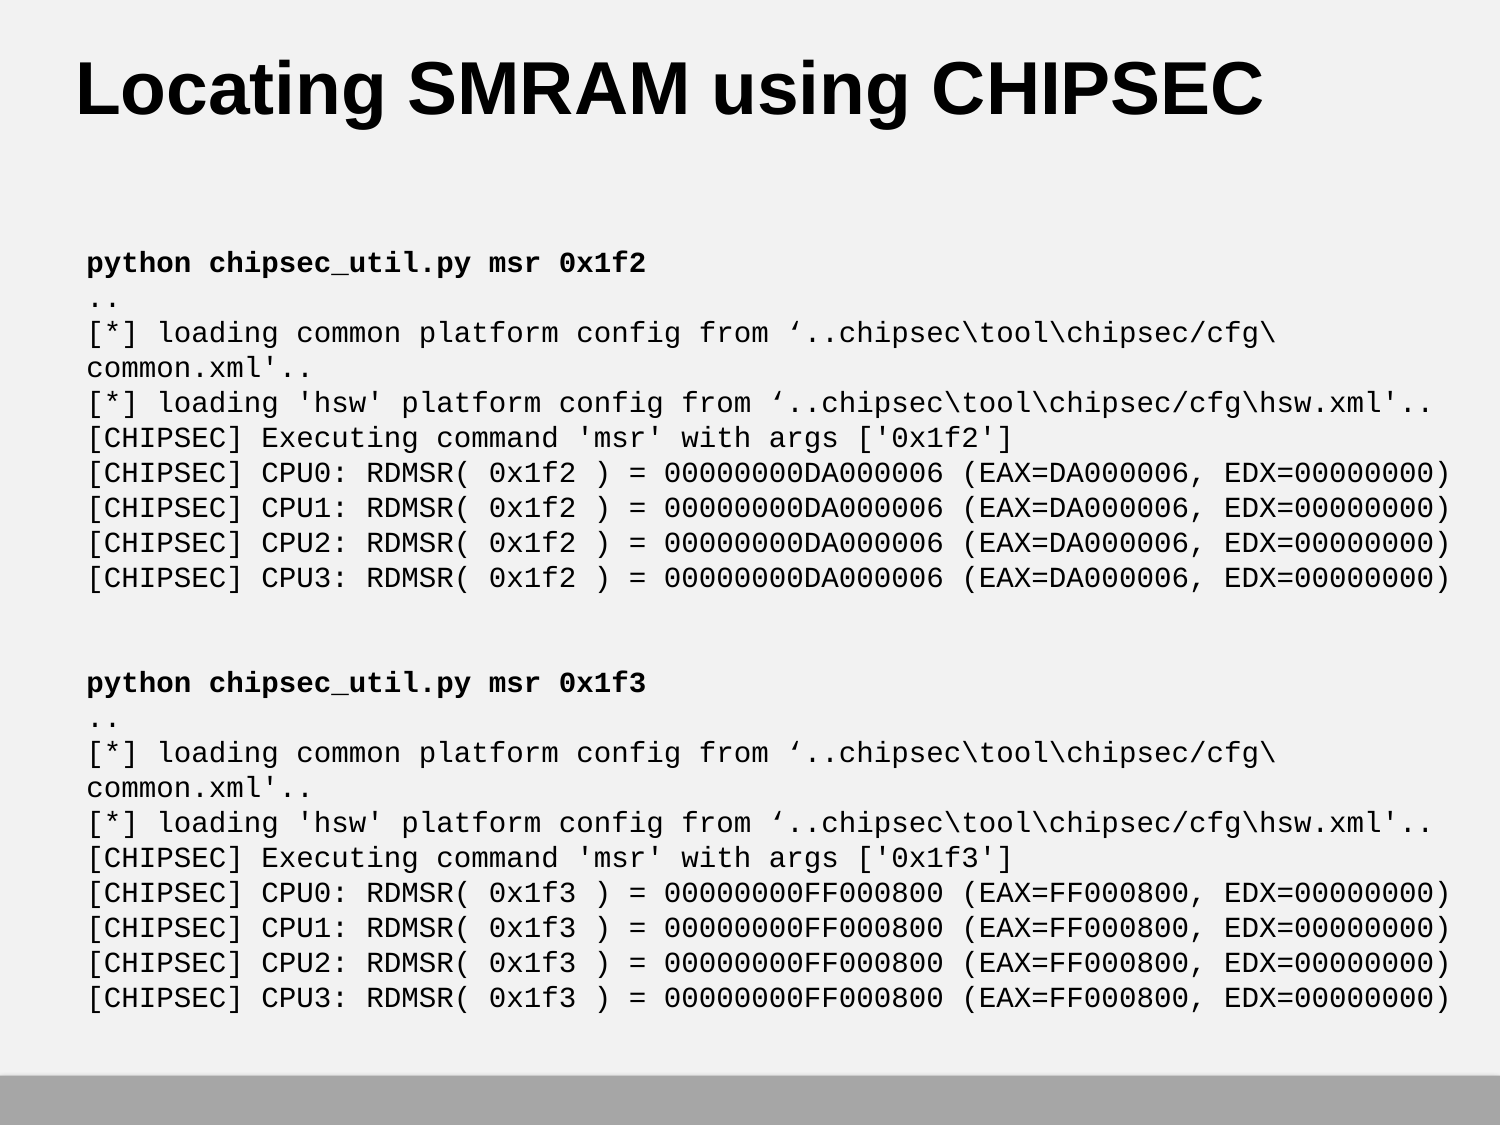

# Locating SMRAM using CHIPSEC
python chipsec_util.py msr 0x1f2
..
[*] loading common platform config from ‘..chipsec\tool\chipsec/cfg\common.xml'..
[*] loading 'hsw' platform config from ‘..chipsec\tool\chipsec/cfg\hsw.xml'..
[CHIPSEC] Executing command 'msr' with args ['0x1f2']
[CHIPSEC] CPU0: RDMSR( 0x1f2 ) = 00000000DA000006 (EAX=DA000006, EDX=00000000)
[CHIPSEC] CPU1: RDMSR( 0x1f2 ) = 00000000DA000006 (EAX=DA000006, EDX=00000000)
[CHIPSEC] CPU2: RDMSR( 0x1f2 ) = 00000000DA000006 (EAX=DA000006, EDX=00000000)
[CHIPSEC] CPU3: RDMSR( 0x1f2 ) = 00000000DA000006 (EAX=DA000006, EDX=00000000)

python chipsec_util.py msr 0x1f3
..
[*] loading common platform config from ‘..chipsec\tool\chipsec/cfg\common.xml'..
[*] loading 'hsw' platform config from ‘..chipsec\tool\chipsec/cfg\hsw.xml'..
[CHIPSEC] Executing command 'msr' with args ['0x1f3']
[CHIPSEC] CPU0: RDMSR( 0x1f3 ) = 00000000FF000800 (EAX=FF000800, EDX=00000000)
[CHIPSEC] CPU1: RDMSR( 0x1f3 ) = 00000000FF000800 (EAX=FF000800, EDX=00000000)
[CHIPSEC] CPU2: RDMSR( 0x1f3 ) = 00000000FF000800 (EAX=FF000800, EDX=00000000)
[CHIPSEC] CPU3: RDMSR( 0x1f3 ) = 00000000FF000800 (EAX=FF000800, EDX=00000000)